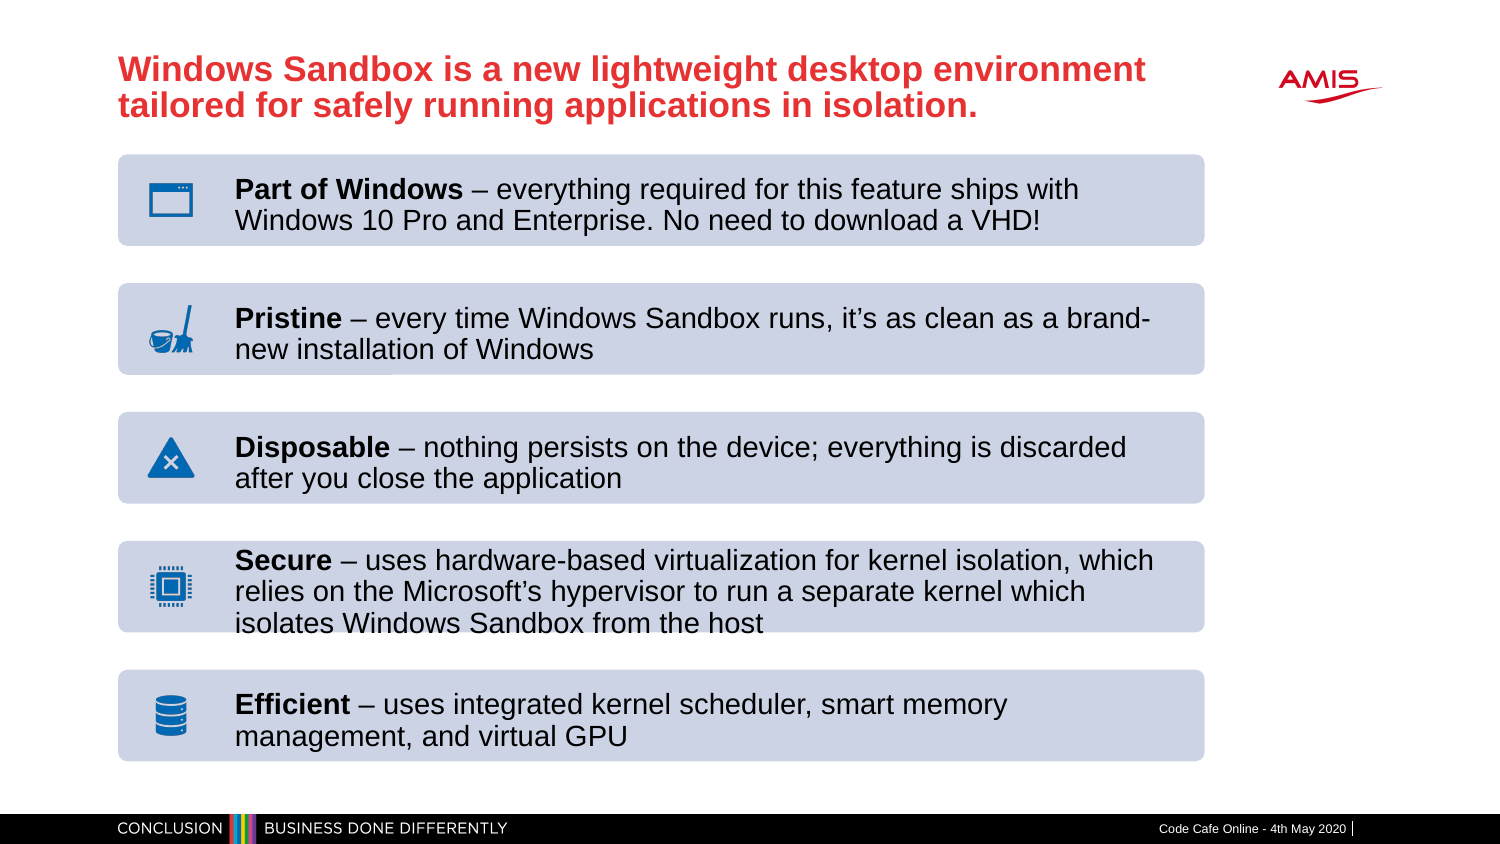

# Windows Sandbox is a new lightweight desktop environment tailored for safely running applications in isolation.
Part of Windows – everything required for this feature ships with Windows 10 Pro and Enterprise. No need to download a VHD!
Pristine – every time Windows Sandbox runs, it’s as clean as a brand-new installation of Windows
Disposable – nothing persists on the device; everything is discarded after you close the application
Secure – uses hardware-based virtualization for kernel isolation, which relies on the Microsoft’s hypervisor to run a separate kernel which isolates Windows Sandbox from the host
Efficient – uses integrated kernel scheduler, smart memory management, and virtual GPU
Code Cafe Online - 4th May 2020